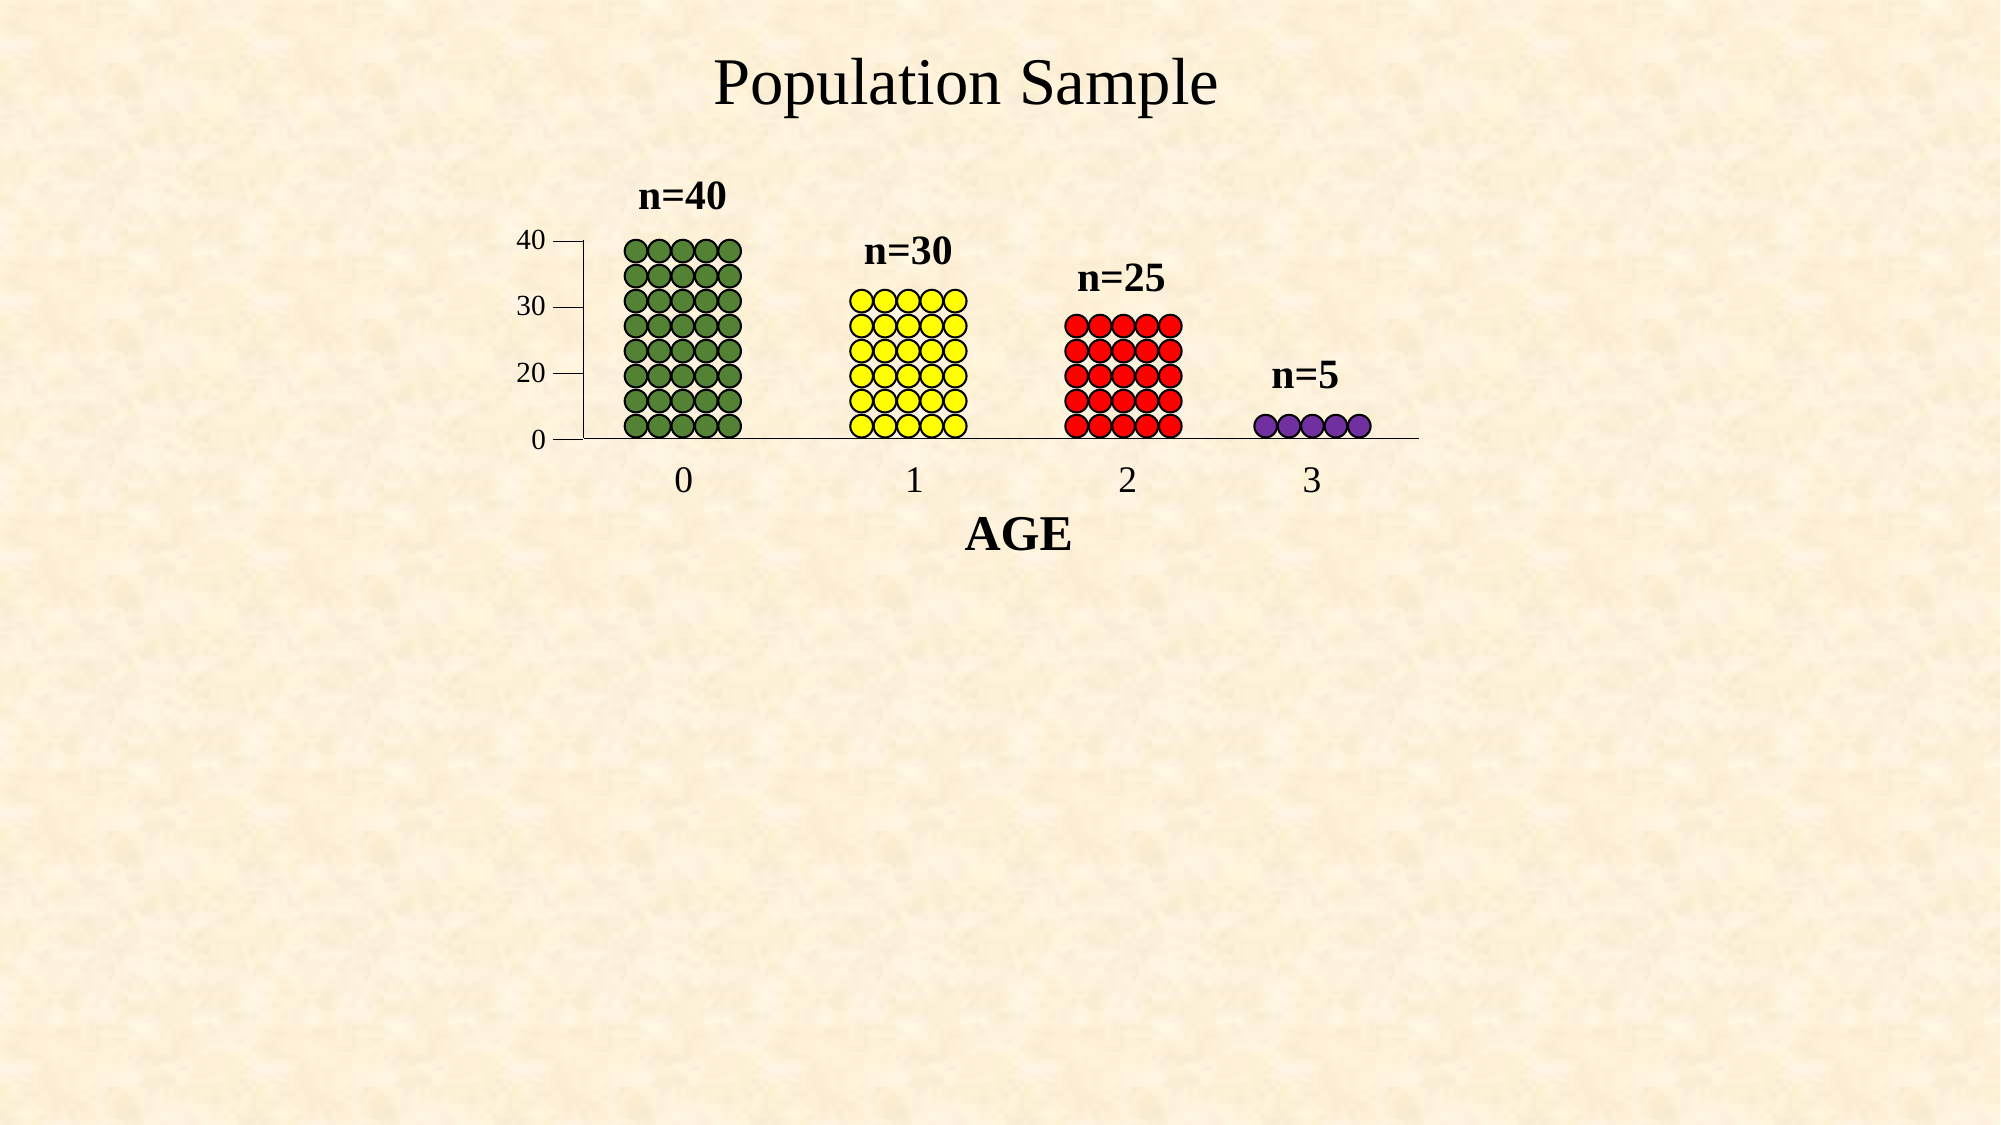

Population Sample
n=40
40
30
20
0
n=30

n=25

n=5

0
1
2
3
AGE